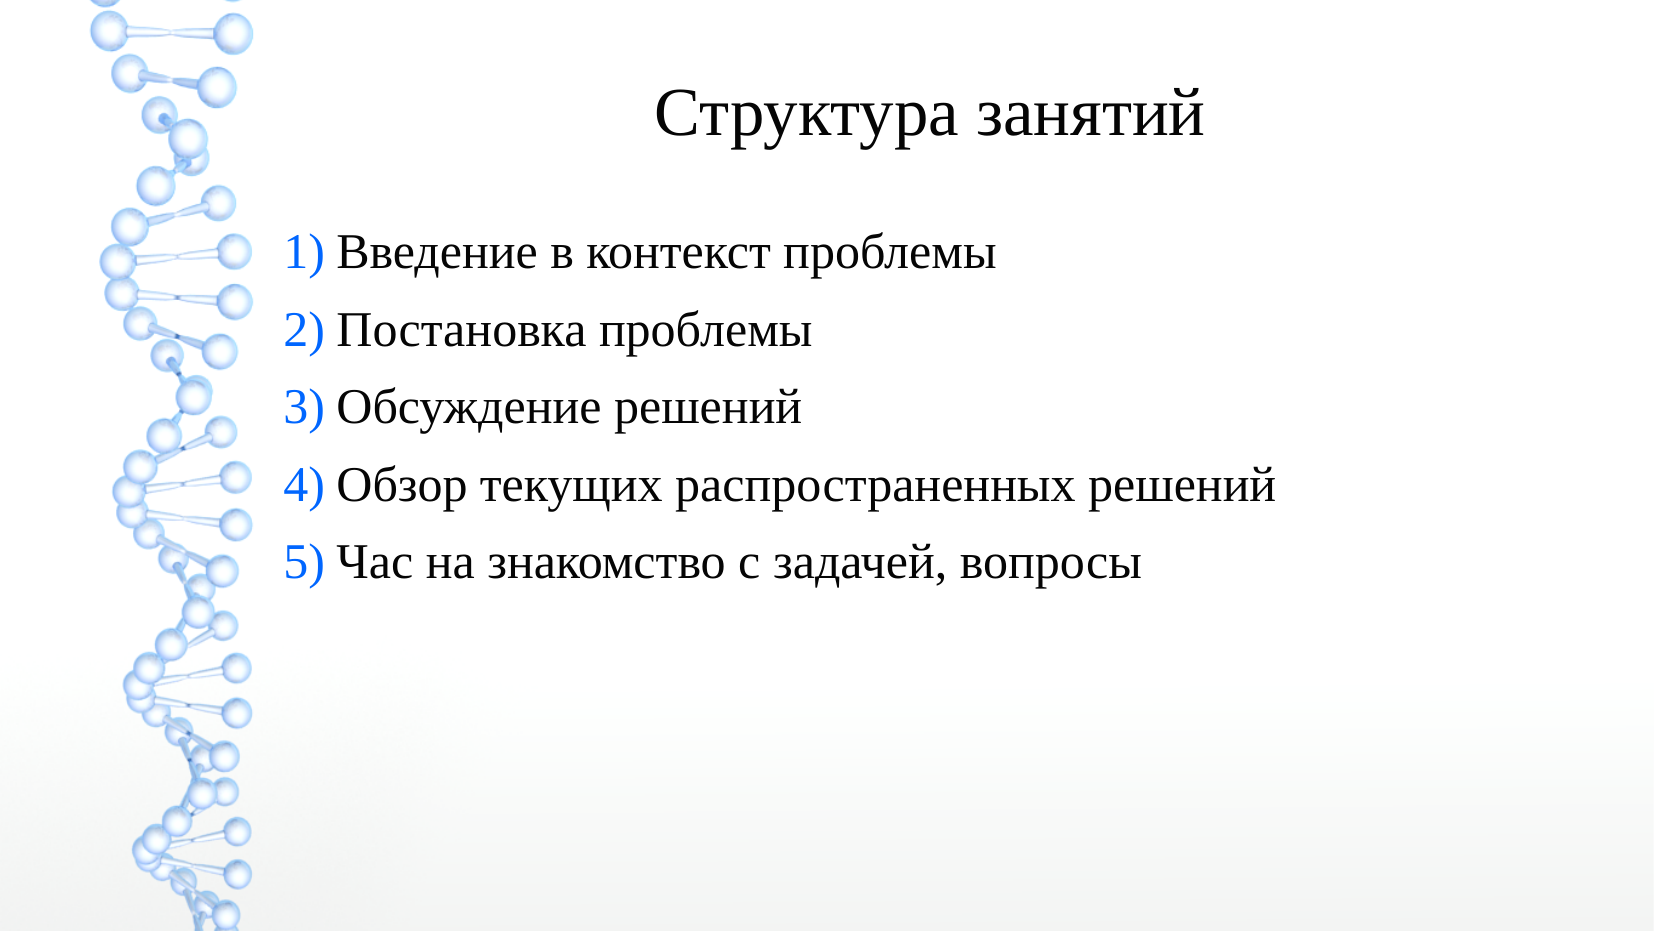

Структура занятий
Введение в контекст проблемы
Постановка проблемы
Обсуждение решений
Обзор текущих распространенных решений
Час на знакомство с задачей, вопросы